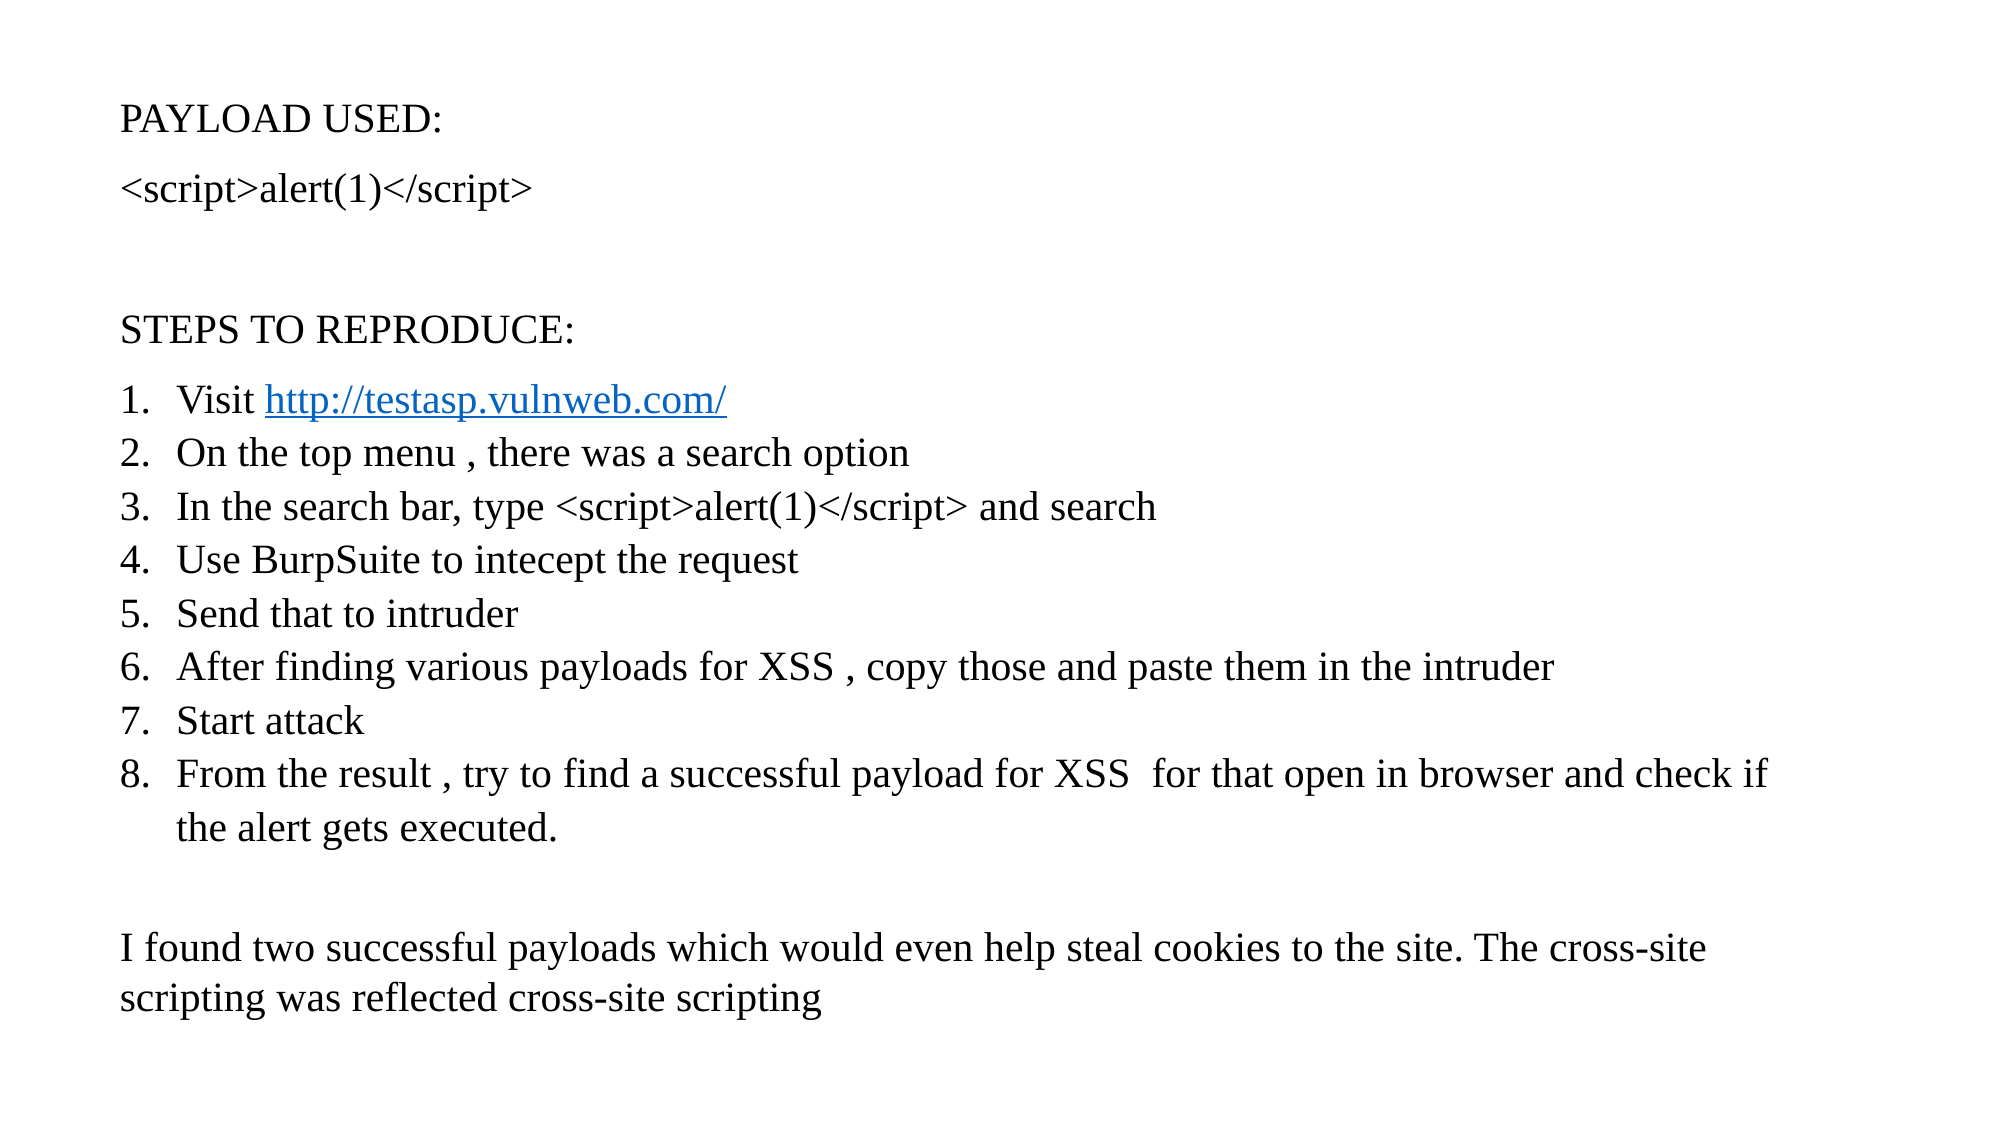

PAYLOAD USED:
<script>alert(1)</script>

STEPS TO REPRODUCE:
Visit http://testasp.vulnweb.com/
On the top menu , there was a search option
In the search bar, type <script>alert(1)</script> and search
Use BurpSuite to intecept the request
Send that to intruder
After finding various payloads for XSS , copy those and paste them in the intruder
Start attack
From the result , try to find a successful payload for XSS  for that open in browser and check if the alert gets executed.

I found two successful payloads which would even help steal cookies to the site. The cross-site scripting was reflected cross-site scripting